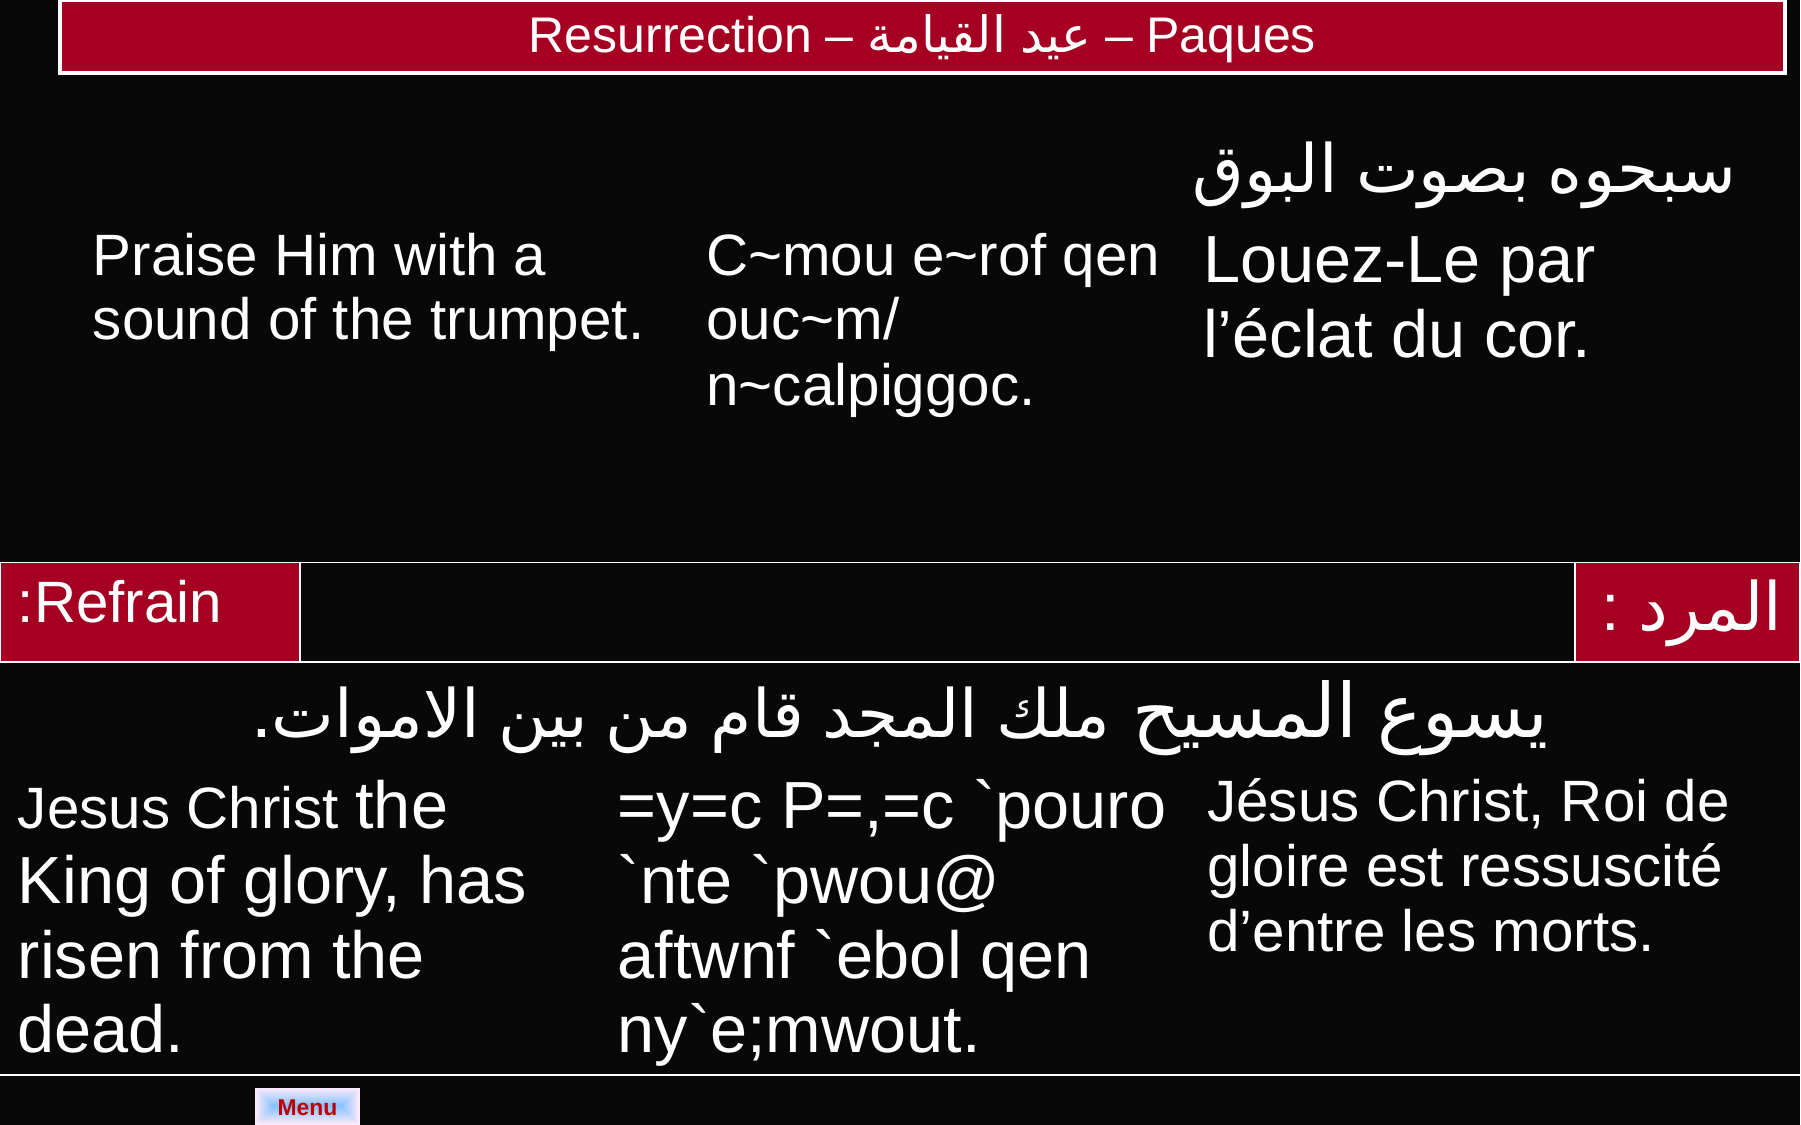

| Resurrection – عيد القيامة – Paques |
| --- |
| سبحوه بصوت البوق |  |  |
| --- | --- | --- |
| Praise Him with a sound of the trumpet. | C~mou e~rof qen ouc~m/ n~calpiggoc. | Louez-Le par l’éclat du cor. |
| Refrain: |  |  |  | المرد : |
| --- | --- | --- | --- | --- |
| يسوع المسيح ملك المجد قام من بين الاموات. |  |  |  |  |
| Jesus Christ the King of glory, has risen from the dead. |  | =y=c P=,=c `pouro `nte `pwou@ aftwnf `ebol qen ny`e;mwout. | Jésus Christ, Roi de gloire est ressuscité d’entre les morts. |  |

Menu